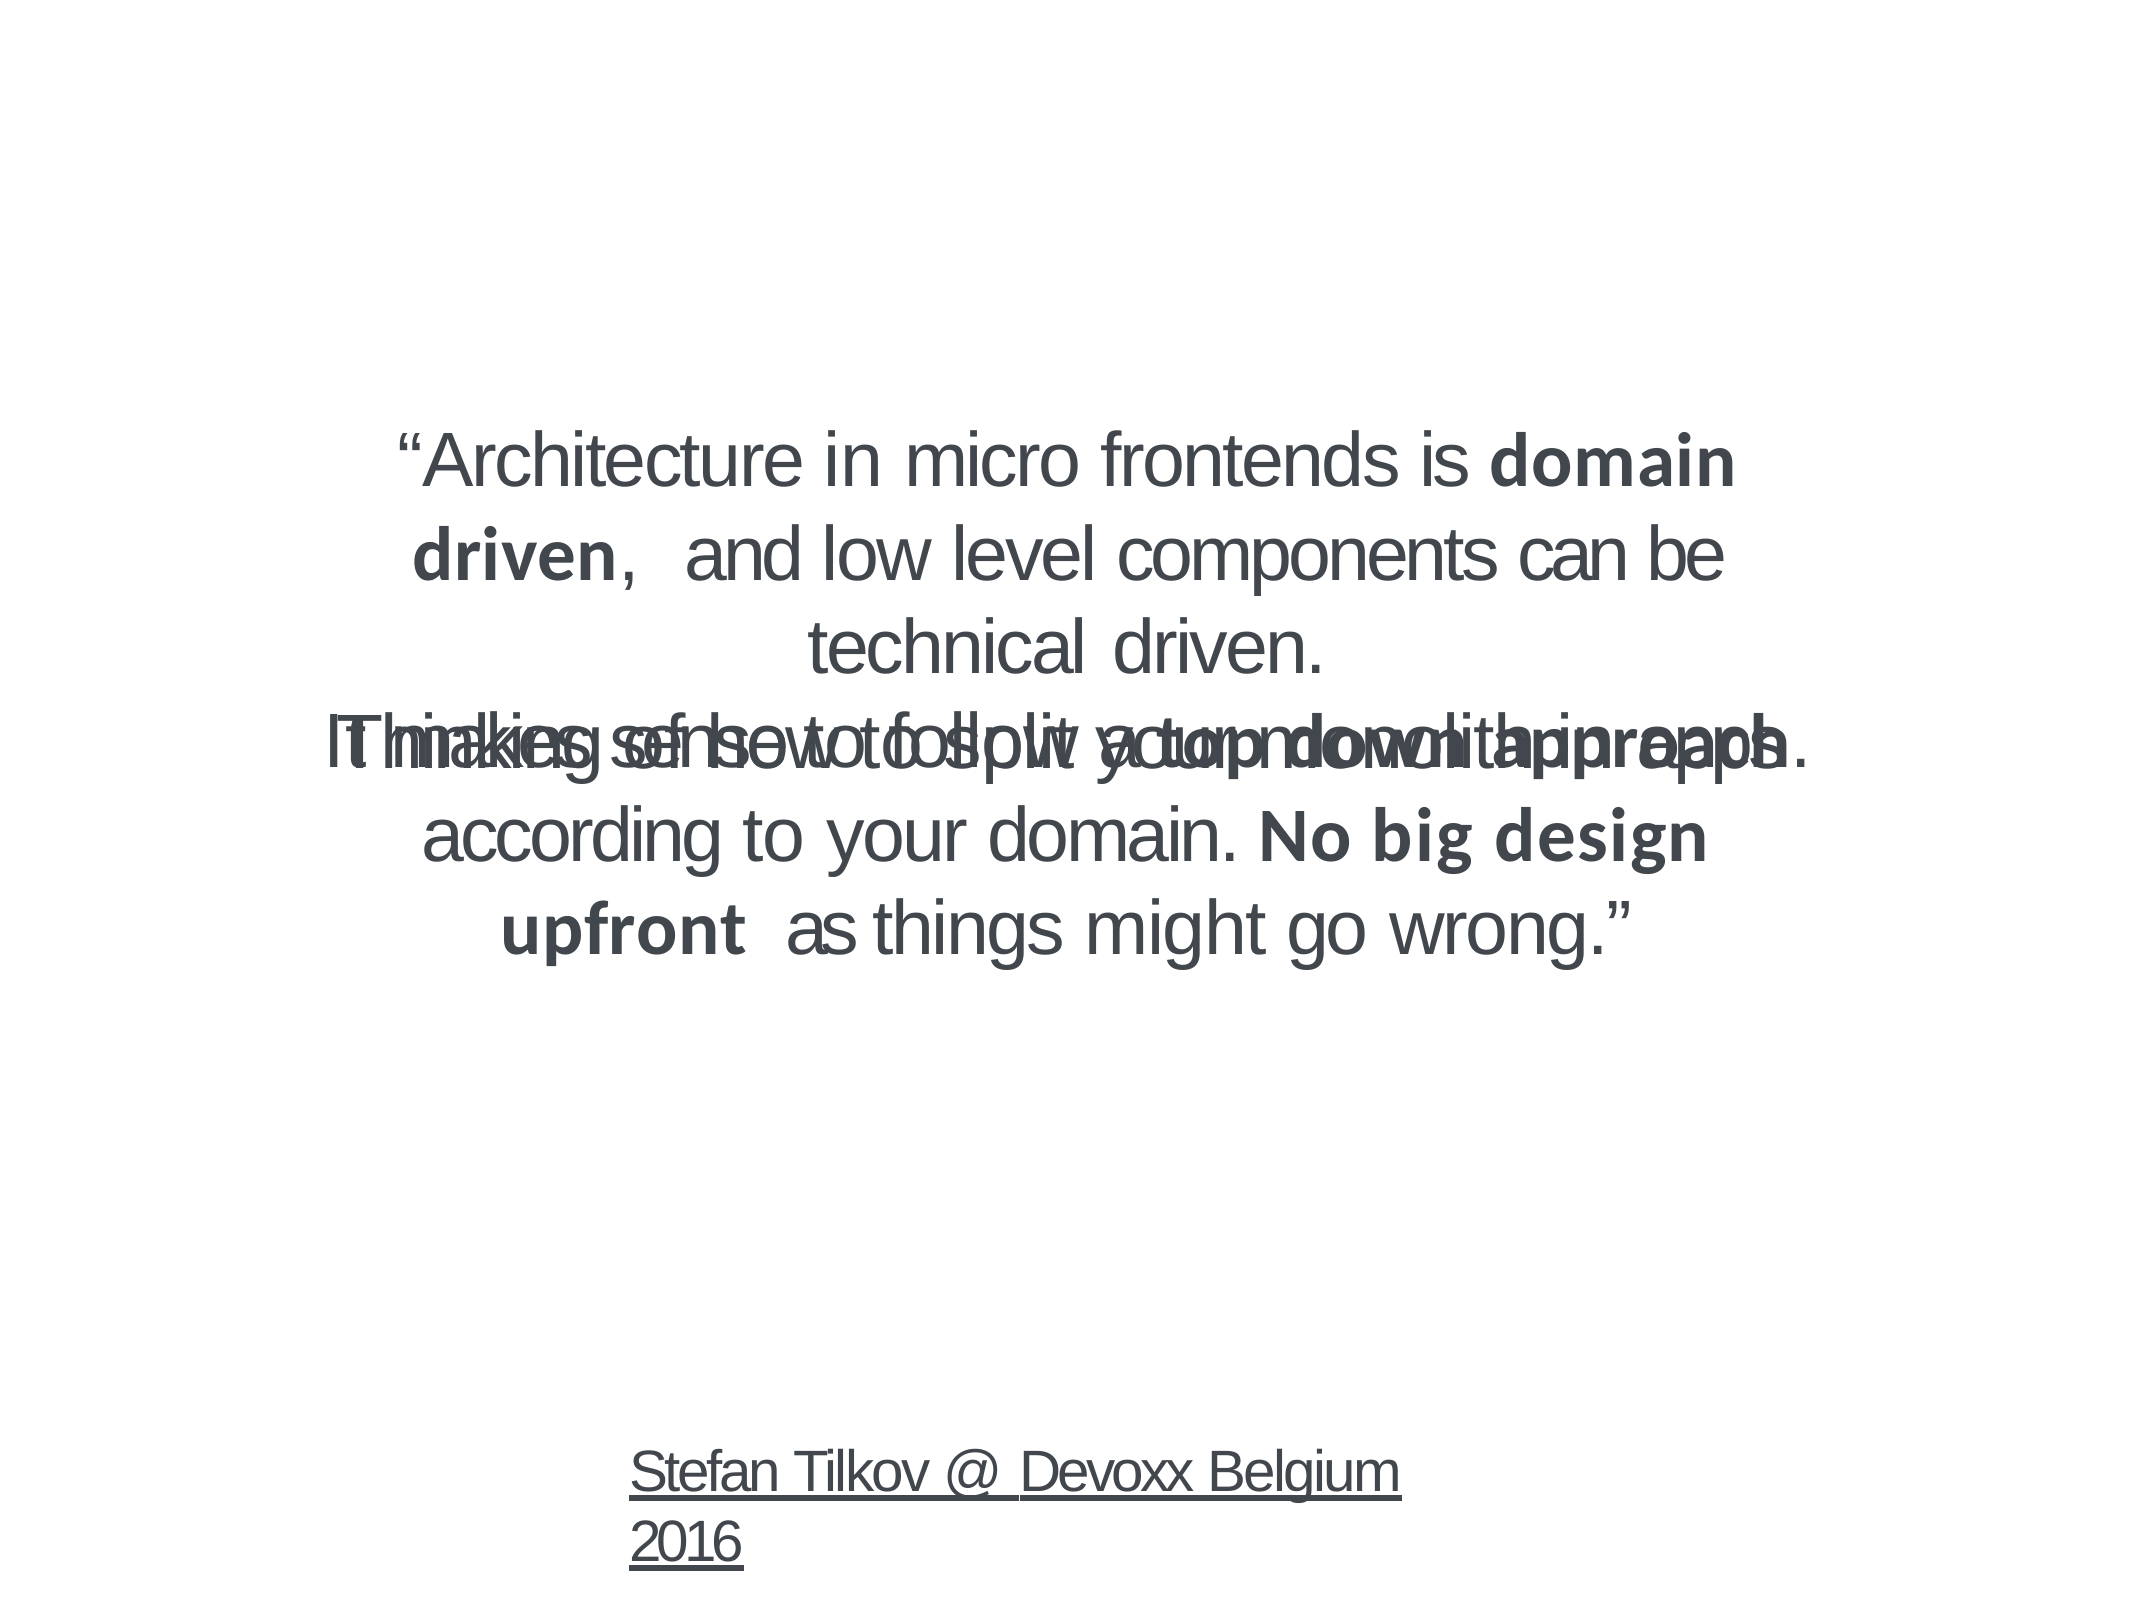

# “Architecture in micro frontends is domain driven,  and low level components can be technical driven.
It makes sense to follow a top down approach.
Thinking of how to split your monolith in apps  according to your domain. No big design upfront  as things might go wrong.”
Stefan Tilkov @ Devoxx Belgium 2016